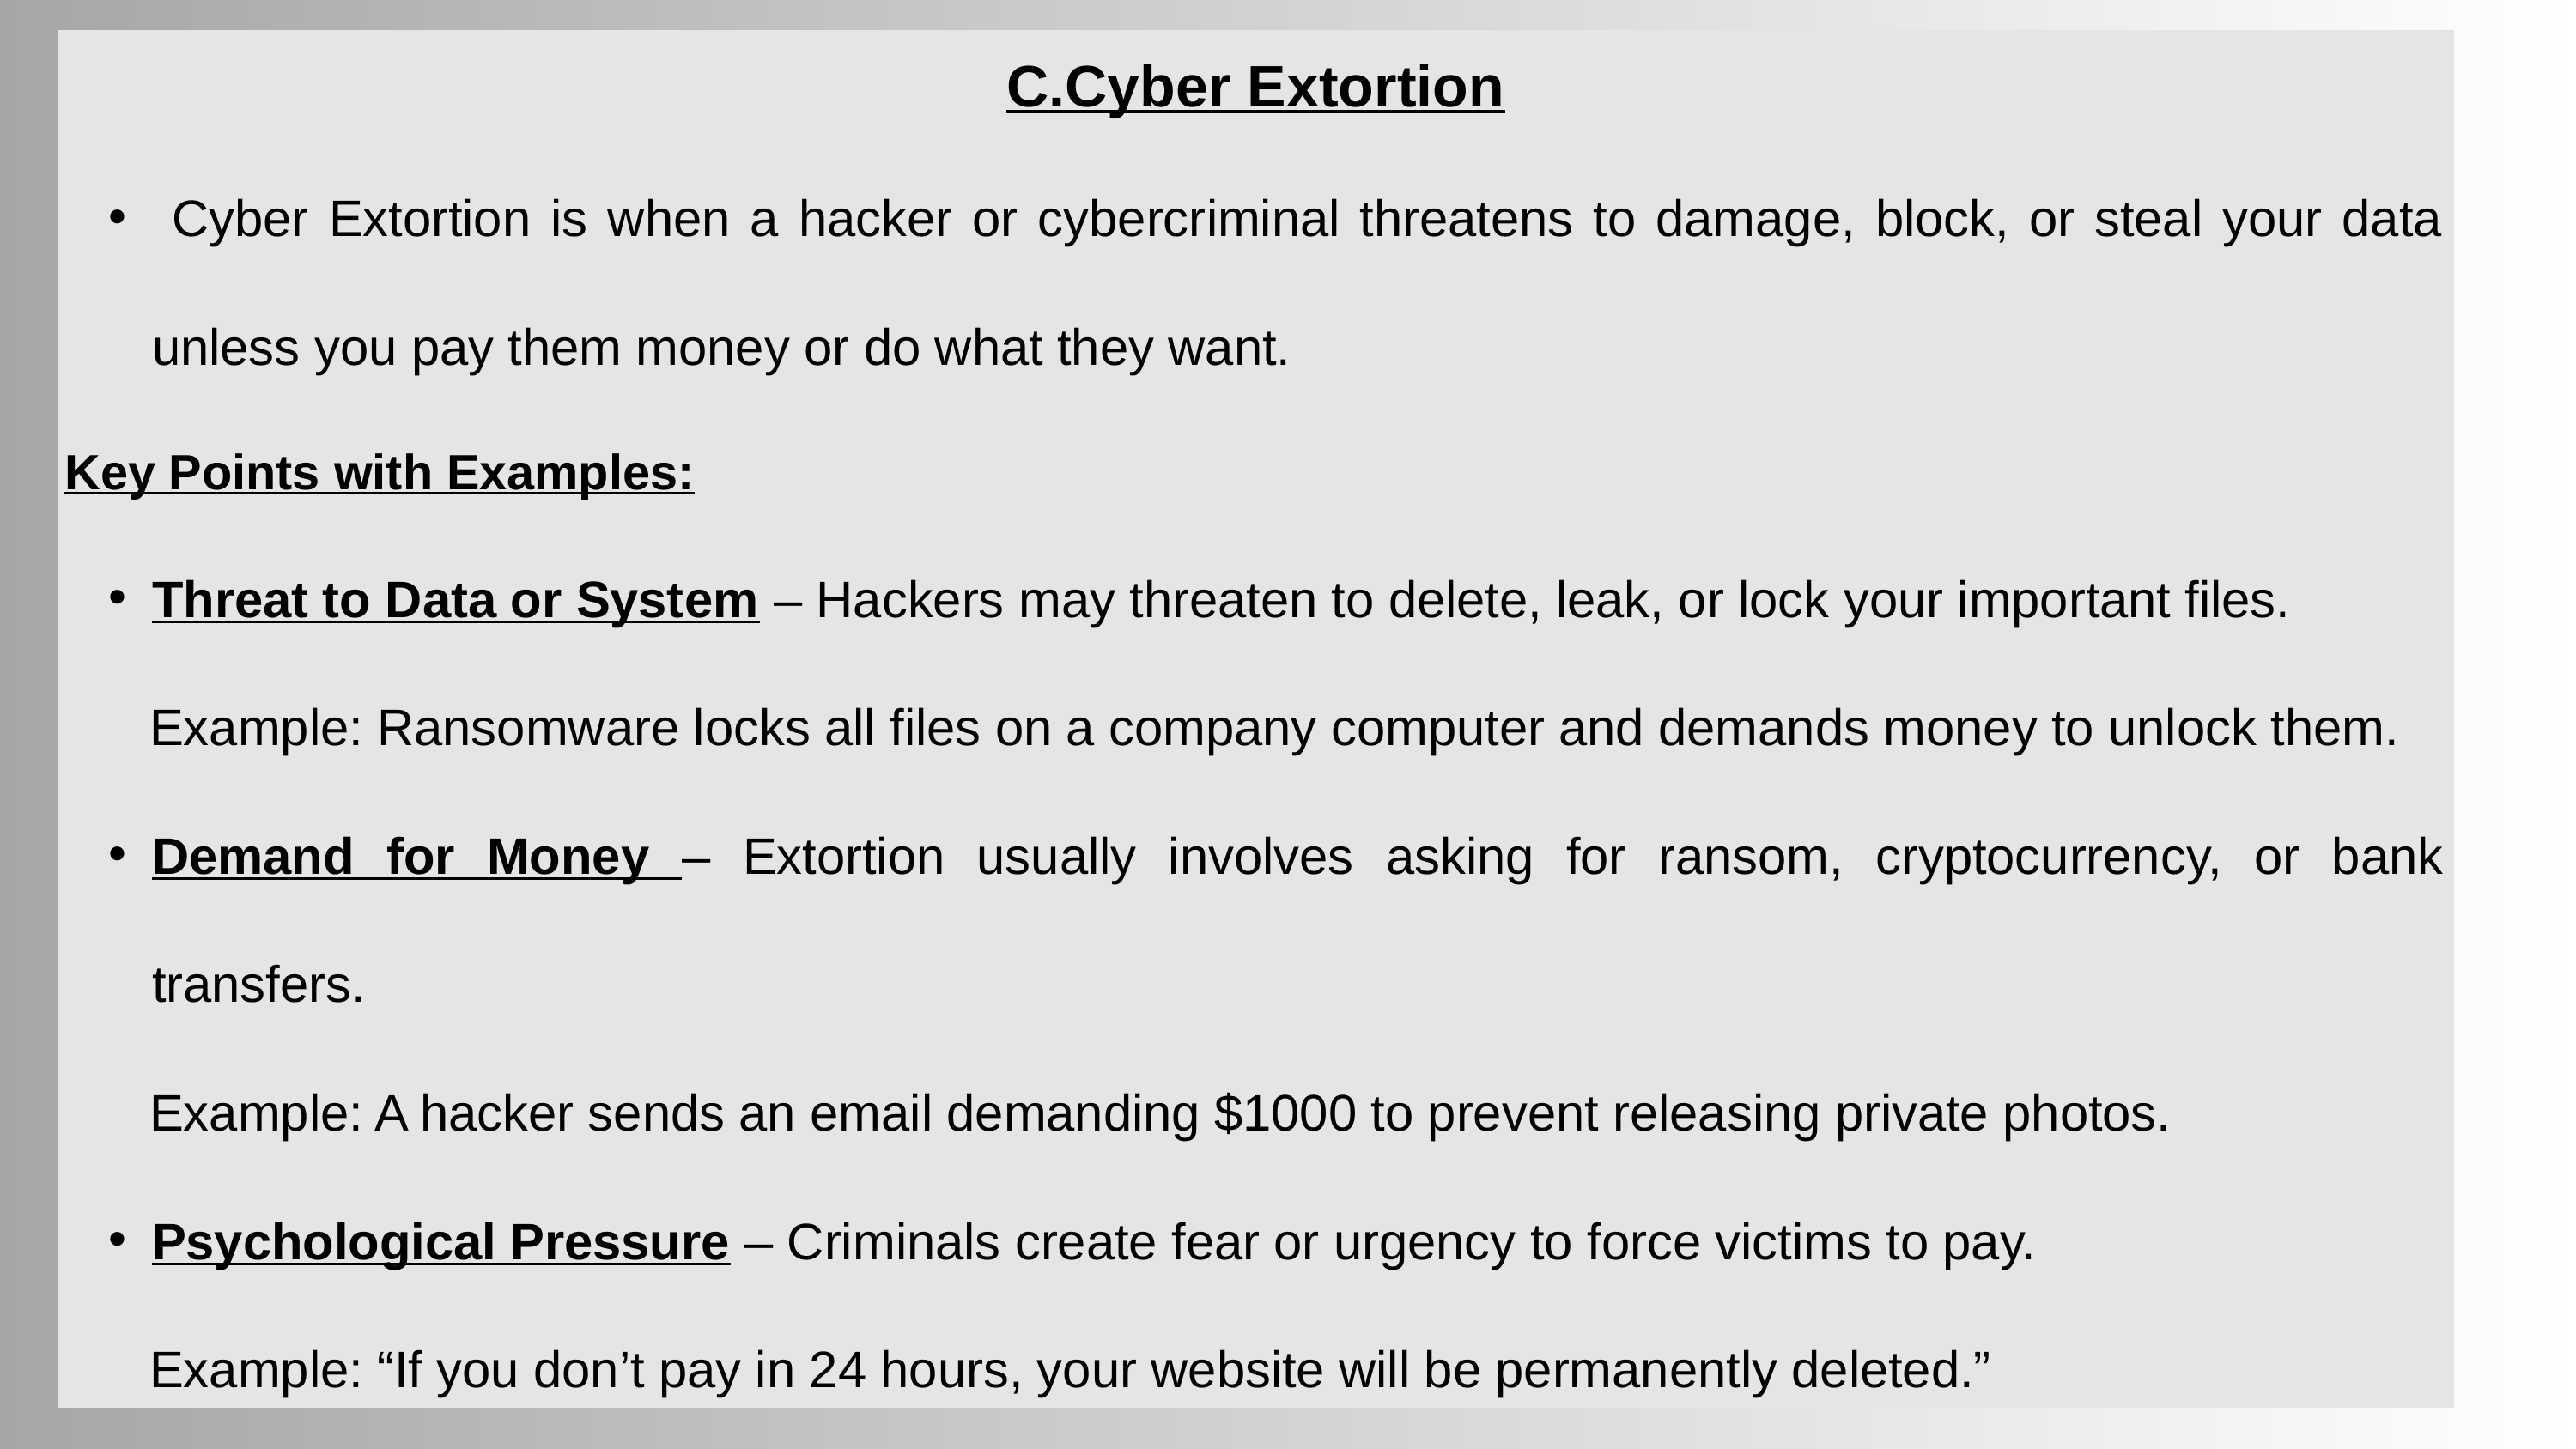

C.Cyber Extortion
 Cyber Extortion is when a hacker or cybercriminal threatens to damage, block, or steal your data unless you pay them money or do what they want.
Key Points with Examples:
Threat to Data or System – Hackers may threaten to delete, leak, or lock your important files.
      Example: Ransomware locks all files on a company computer and demands money to unlock them.
Demand for Money – Extortion usually involves asking for ransom, cryptocurrency, or bank transfers.
      Example: A hacker sends an email demanding $1000 to prevent releasing private photos.
Psychological Pressure – Criminals create fear or urgency to force victims to pay.
      Example: “If you don’t pay in 24 hours, your website will be permanently deleted.”